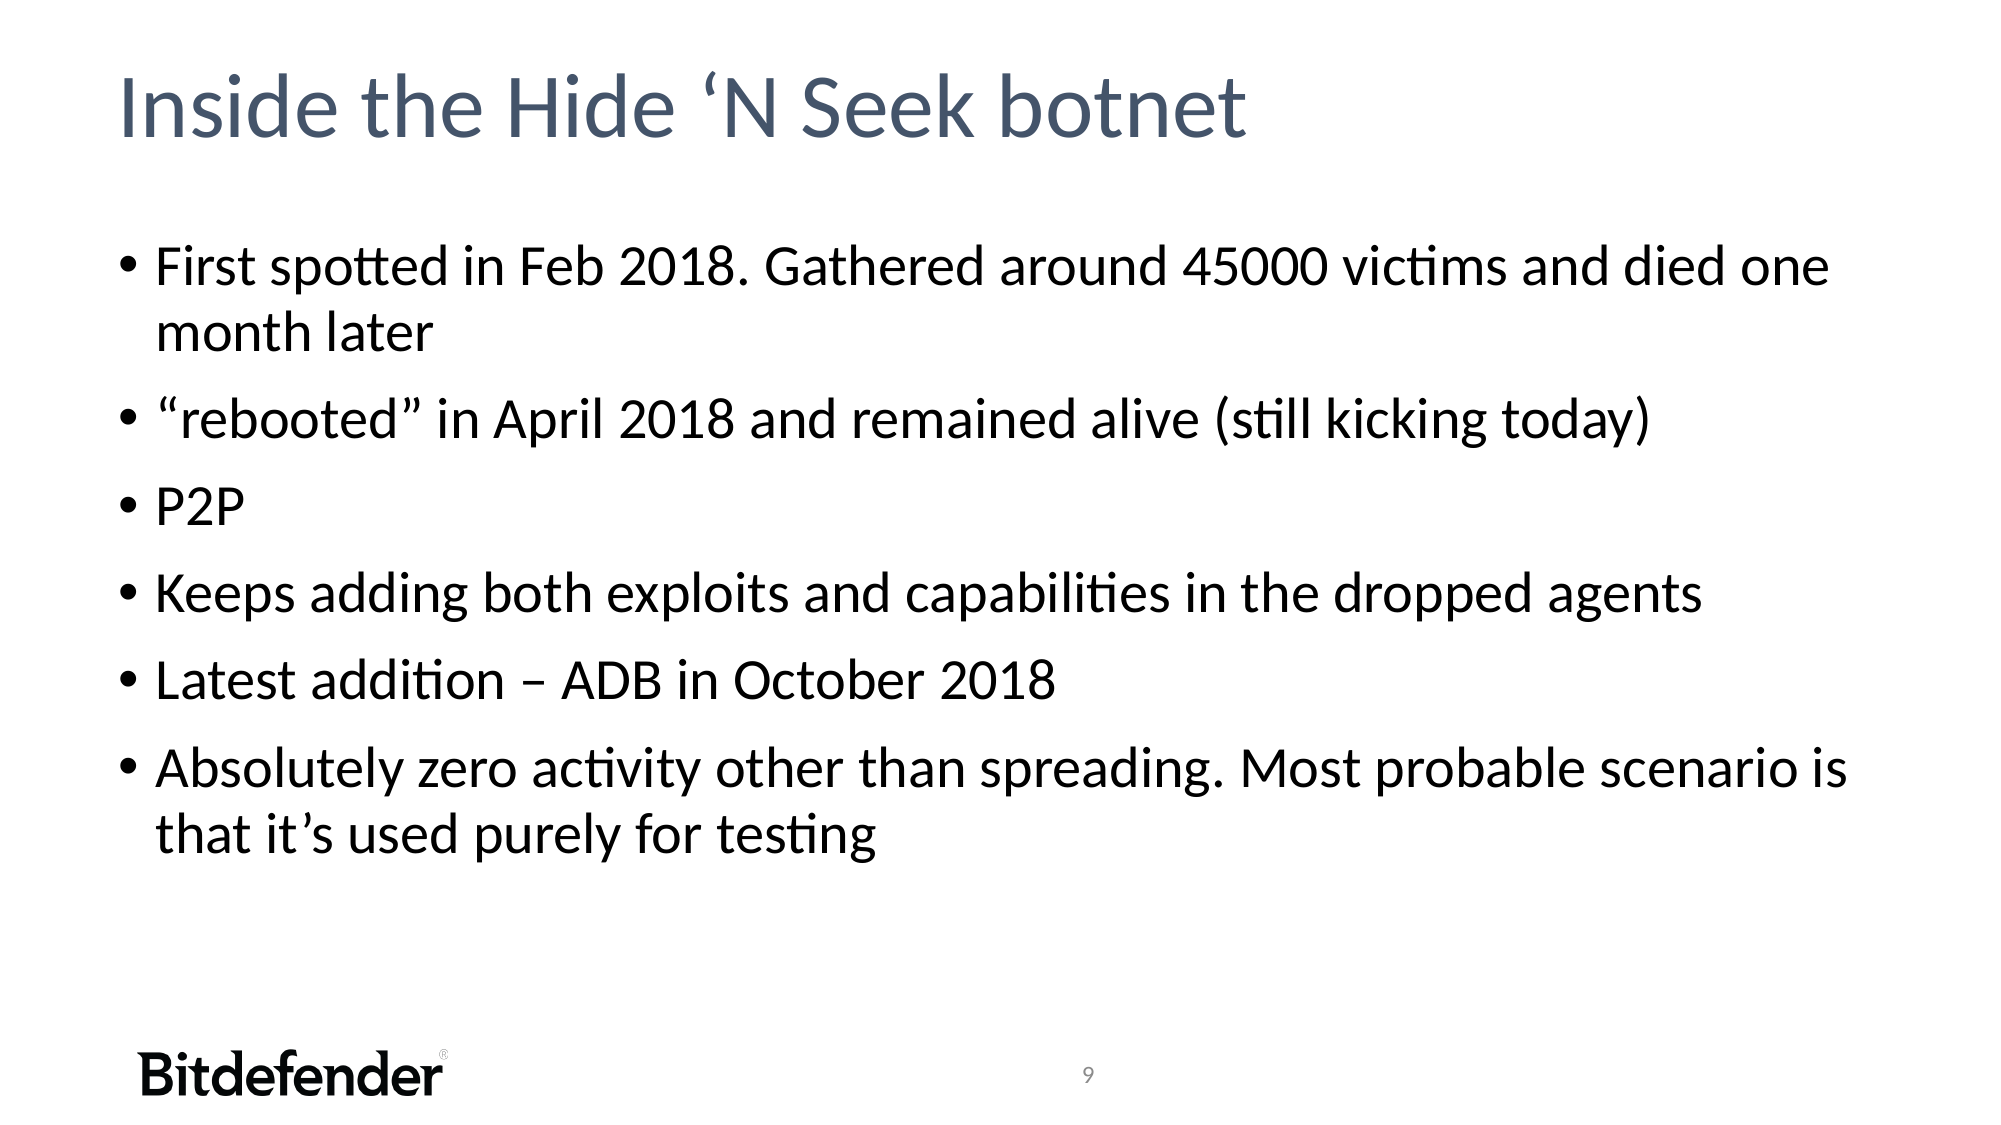

# Inside the Hide ‘N Seek botnet
First spotted in Feb 2018. Gathered around 45000 victims and died one month later
“rebooted” in April 2018 and remained alive (still kicking today)
P2P
Keeps adding both exploits and capabilities in the dropped agents
Latest addition – ADB in October 2018
Absolutely zero activity other than spreading. Most probable scenario is that it’s used purely for testing
9